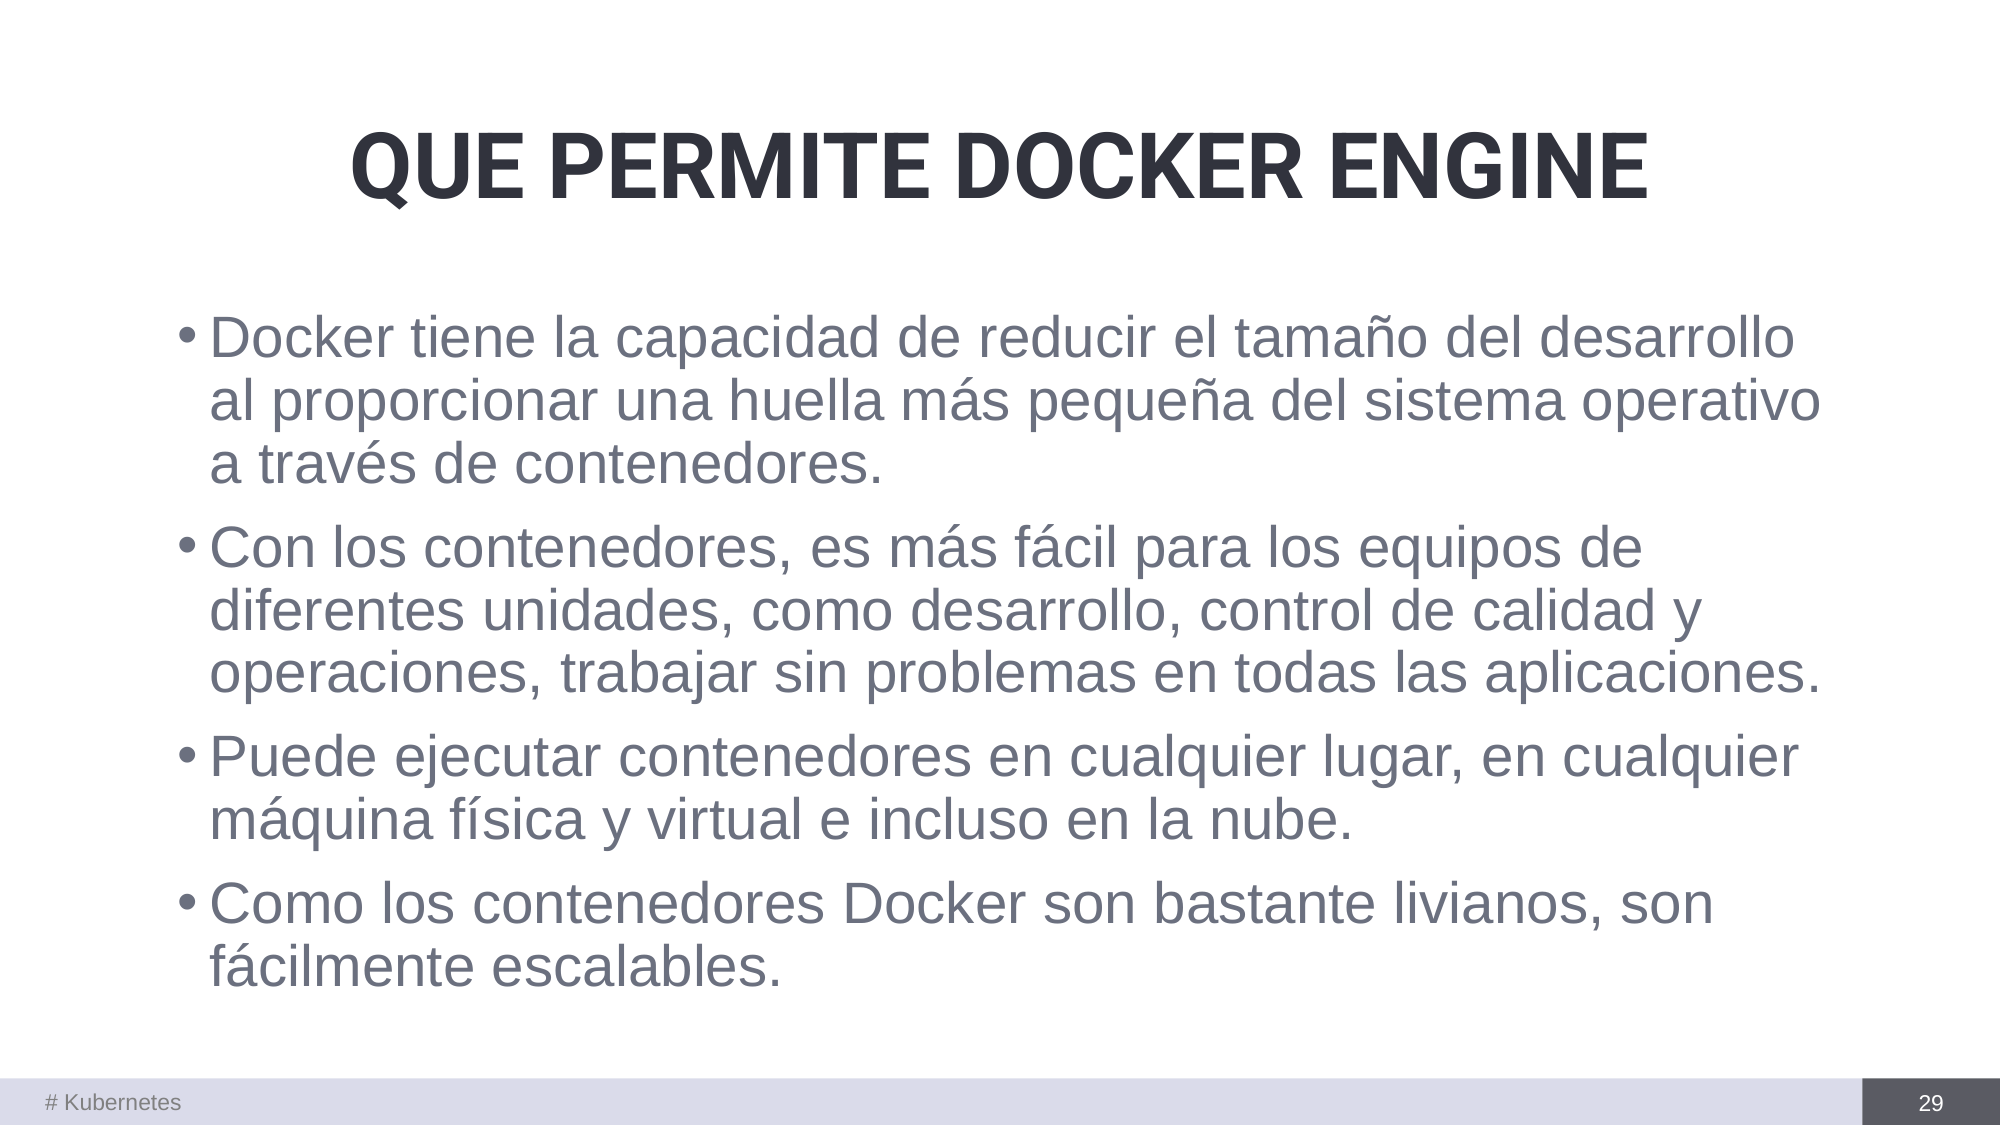

# QUE PERMITE DOCKER ENGINE
Docker tiene la capacidad de reducir el tamaño del desarrollo al proporcionar una huella más pequeña del sistema operativo a través de contenedores.
Con los contenedores, es más fácil para los equipos de diferentes unidades, como desarrollo, control de calidad y operaciones, trabajar sin problemas en todas las aplicaciones.
Puede ejecutar contenedores en cualquier lugar, en cualquier máquina física y virtual e incluso en la nube.
Como los contenedores Docker son bastante livianos, son fácilmente escalables.
# Kubernetes
29